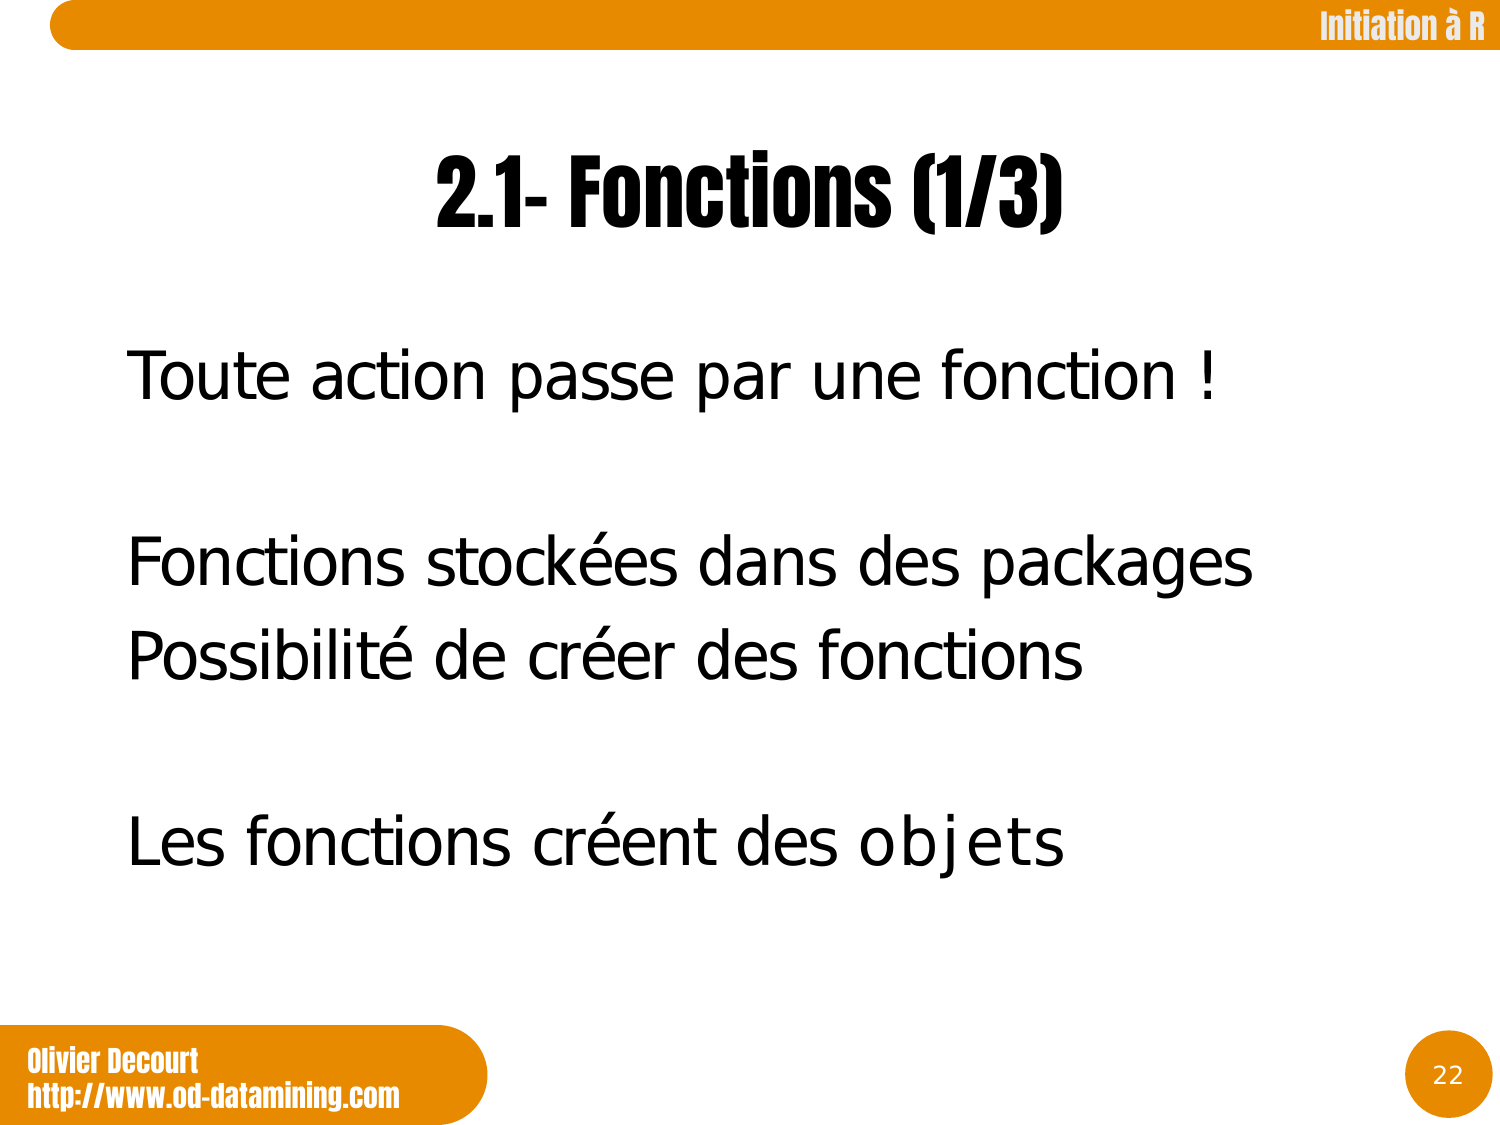

# 2.1- Fonctions (1/3)
Toute action passe par une fonction !

Fonctions stockées dans des packages
Possibilité de créer des fonctions

Les fonctions créent des objets